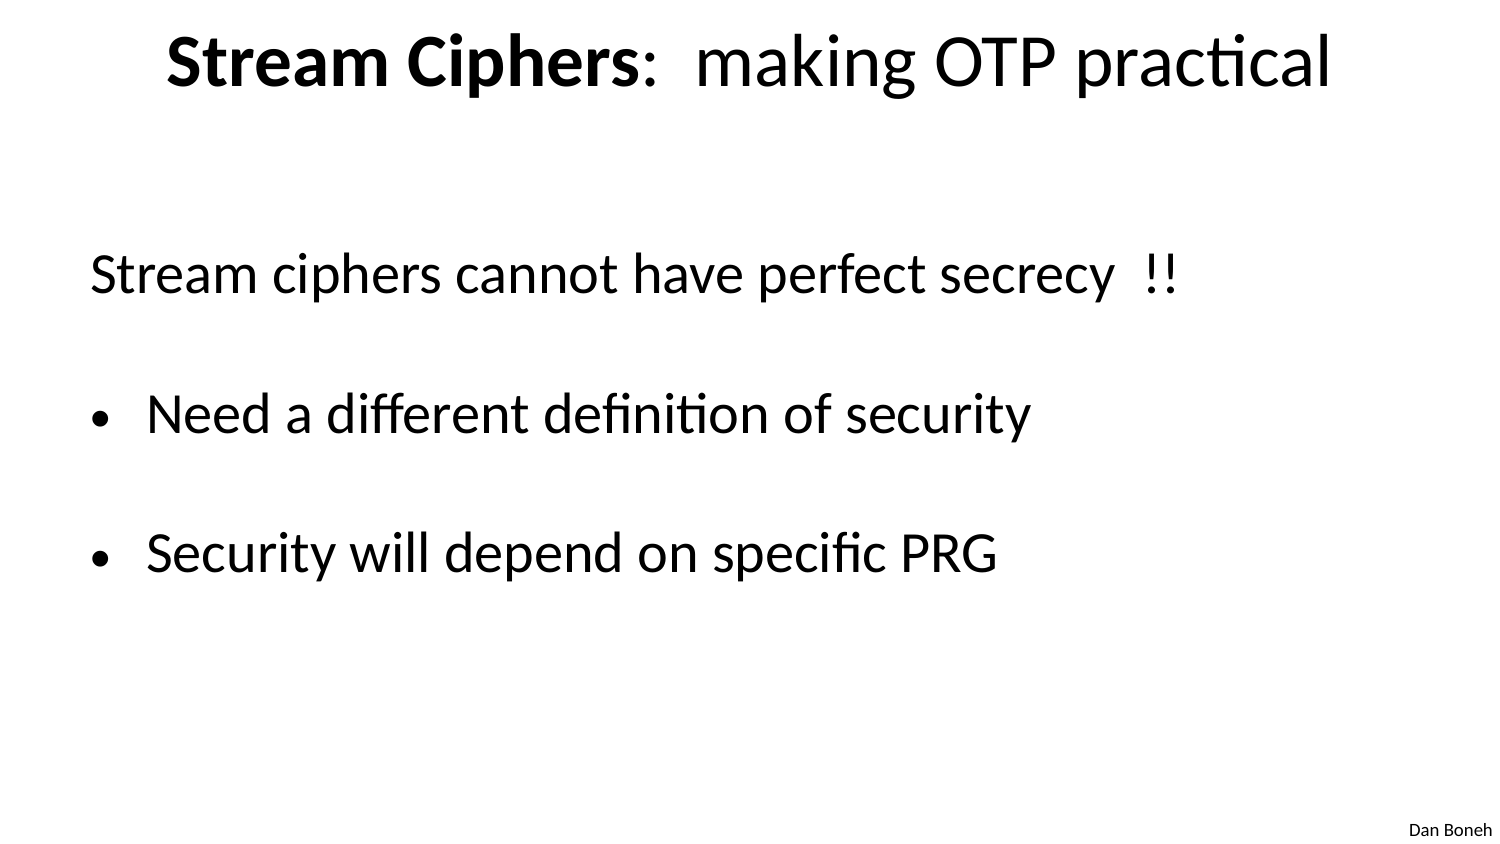

# Stream Ciphers:  making OTP practical

Stream ciphers cannot have perfect secrecy  !!

Need a different definition of security

Security will depend on specific PRG